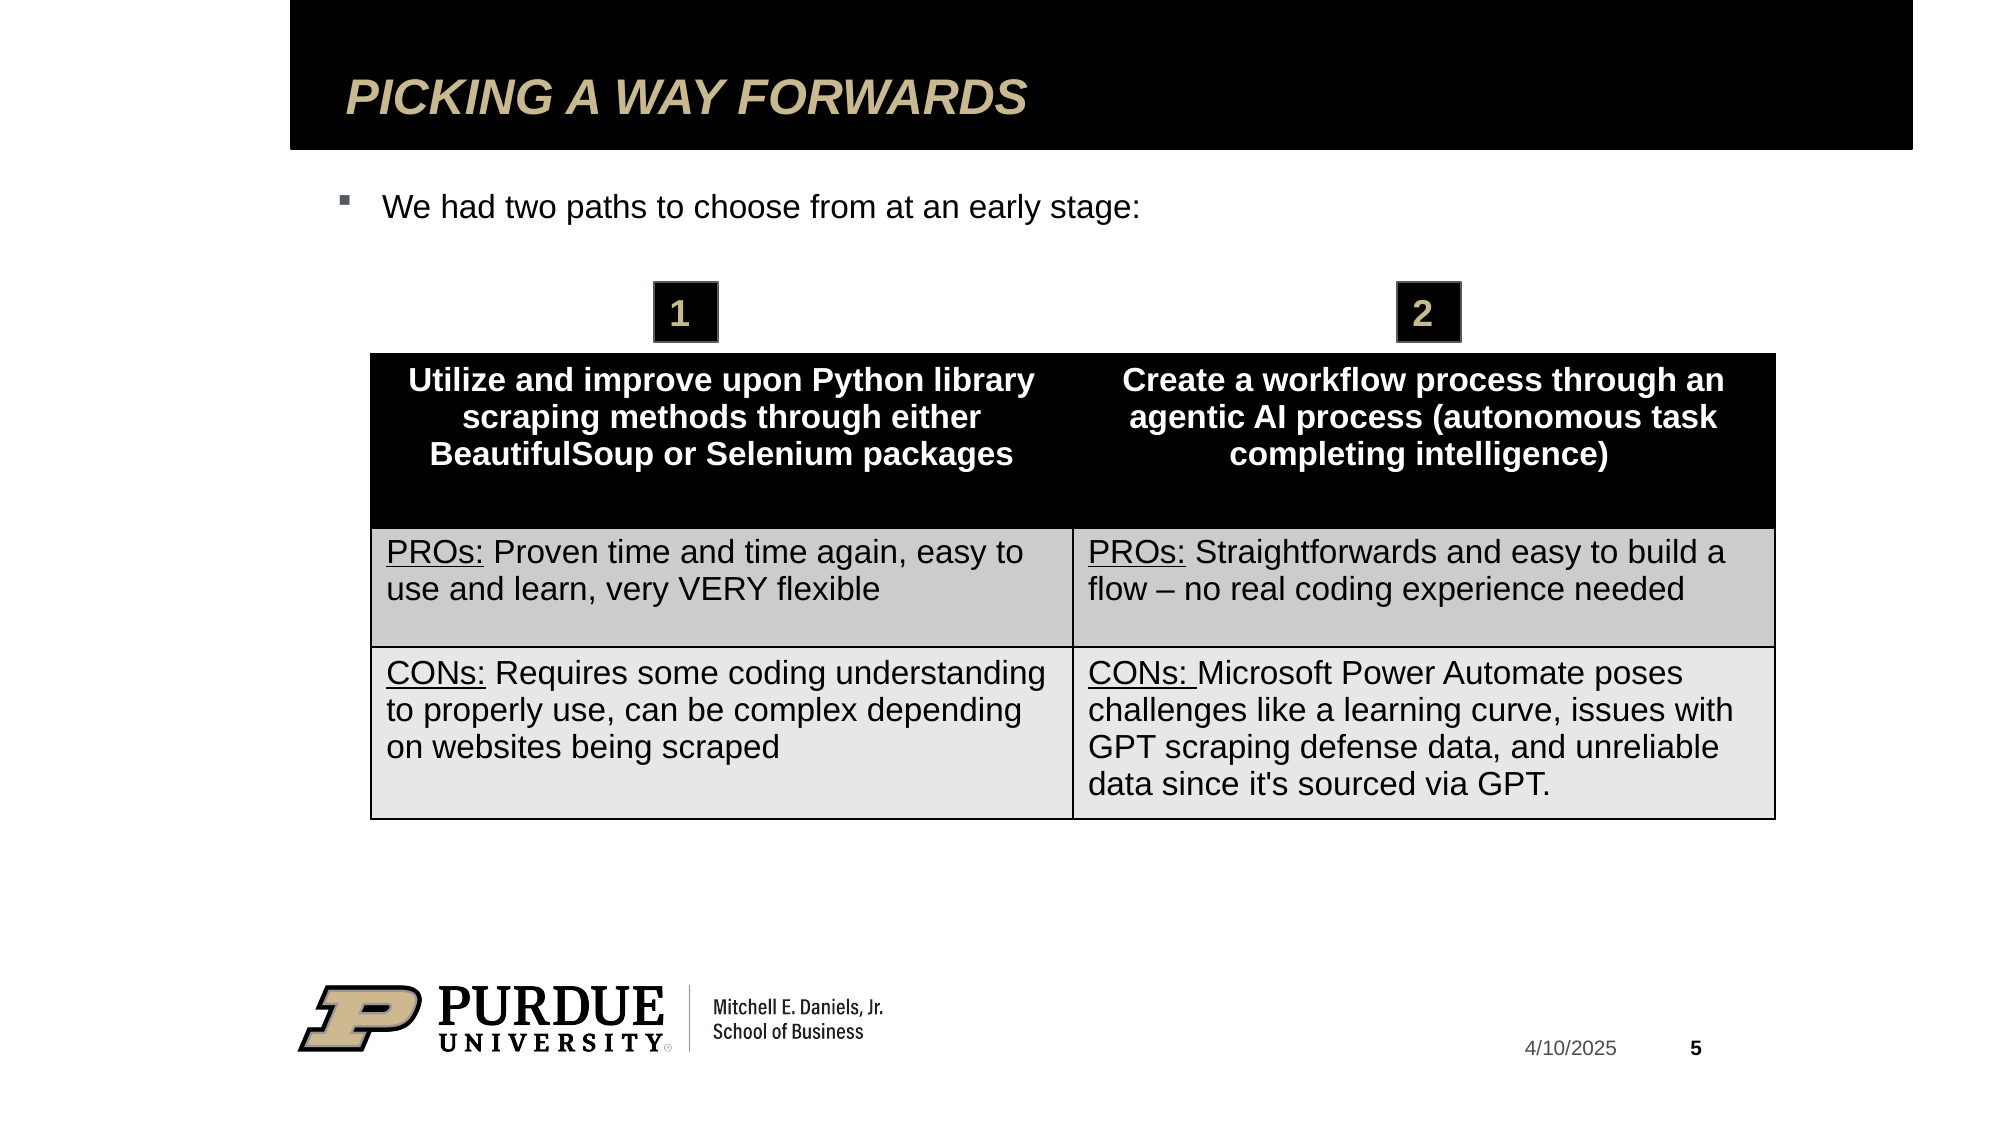

# PICKING A WAY FORWARDS
We had two paths to choose from at an early stage:

1
2
| Utilize and improve upon Python library scraping methods through either BeautifulSoup or Selenium packages | Create a workflow process through an agentic AI process (autonomous task completing intelligence) |
| --- | --- |
| PROs: Proven time and time again, easy to use and learn, very VERY flexible | PROs: Straightforwards and easy to build a flow – no real coding experience needed |
| CONs: Requires some coding understanding to properly use, can be complex depending on websites being scraped | CONs: Microsoft Power Automate poses challenges like a learning curve, issues with GPT scraping defense data, and unreliable data since it's sourced via GPT. |
5
4/10/2025